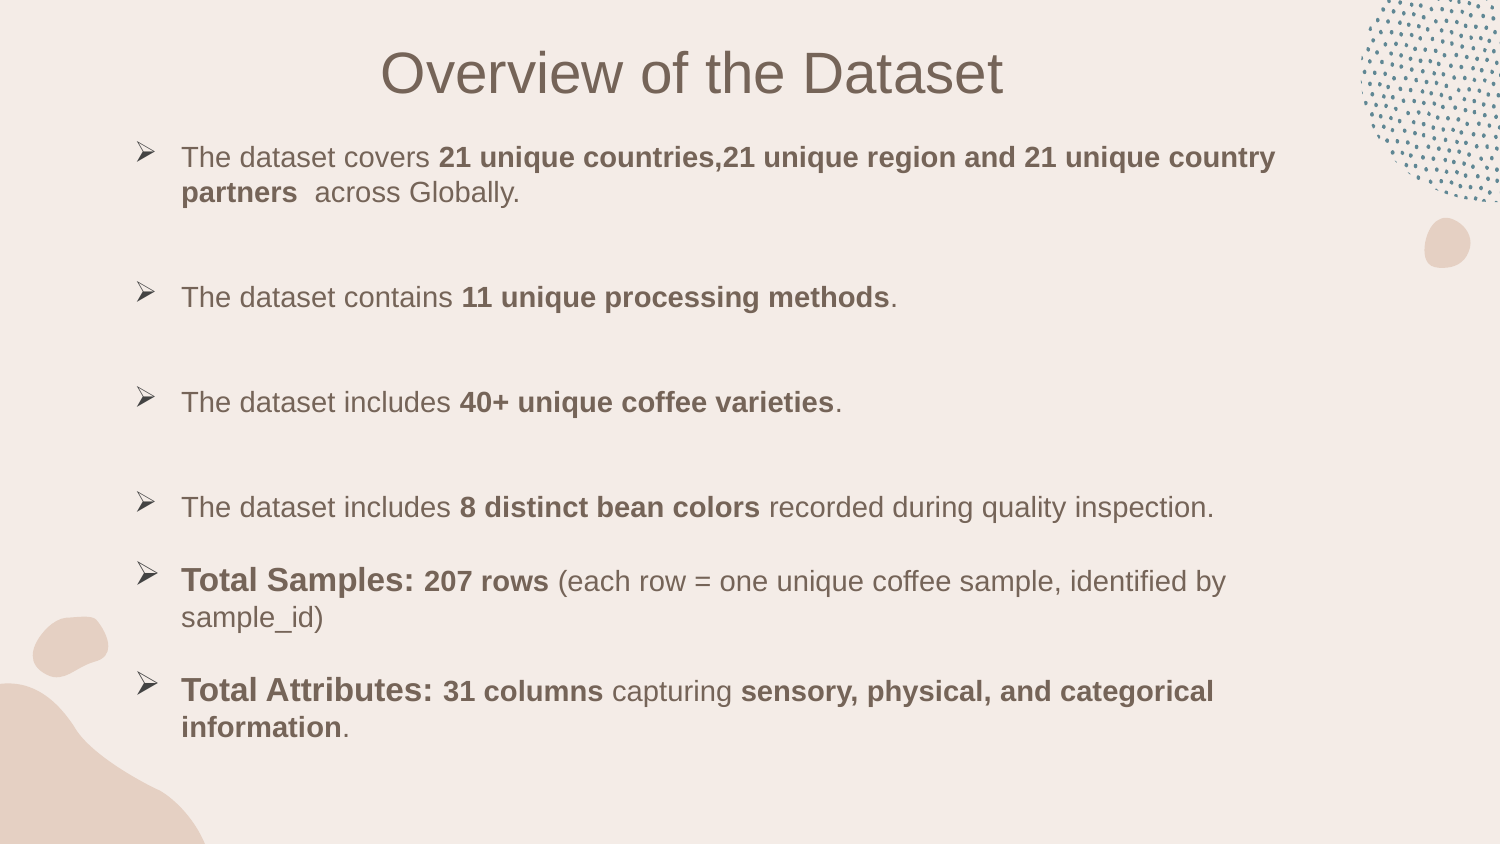

# Overview of the Dataset
The dataset covers 21 unique countries,21 unique region and 21 unique country partners  across Globally.

The dataset contains 11 unique processing methods.

The dataset includes 40+ unique coffee varieties.

The dataset includes 8 distinct bean colors recorded during quality inspection.

Total Samples: 207 rows (each row = one unique coffee sample, identified by sample_id)

Total Attributes: 31 columns capturing sensory, physical, and categorical information.